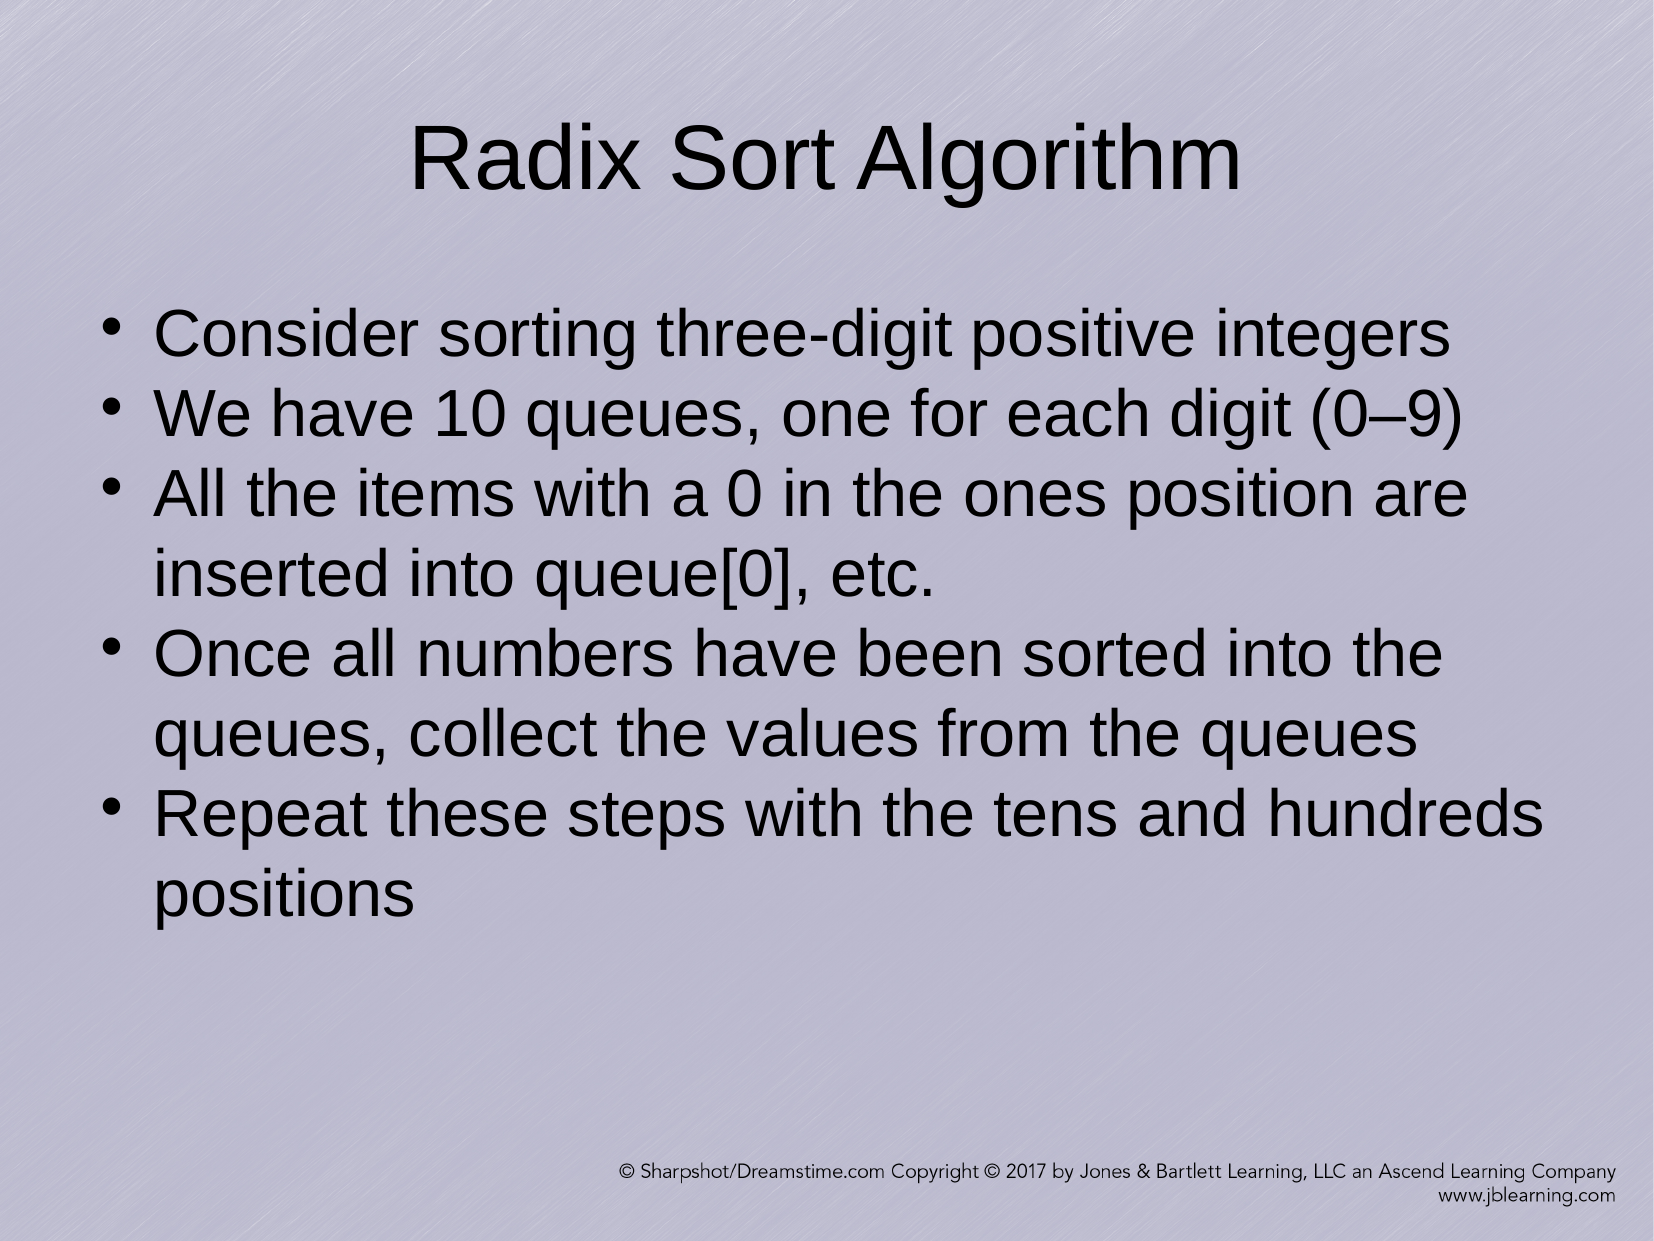

Radix Sort Algorithm
Consider sorting three-digit positive integers
We have 10 queues, one for each digit (0–9)
All the items with a 0 in the ones position are inserted into queue[0], etc.
Once all numbers have been sorted into the queues, collect the values from the queues
Repeat these steps with the tens and hundreds positions